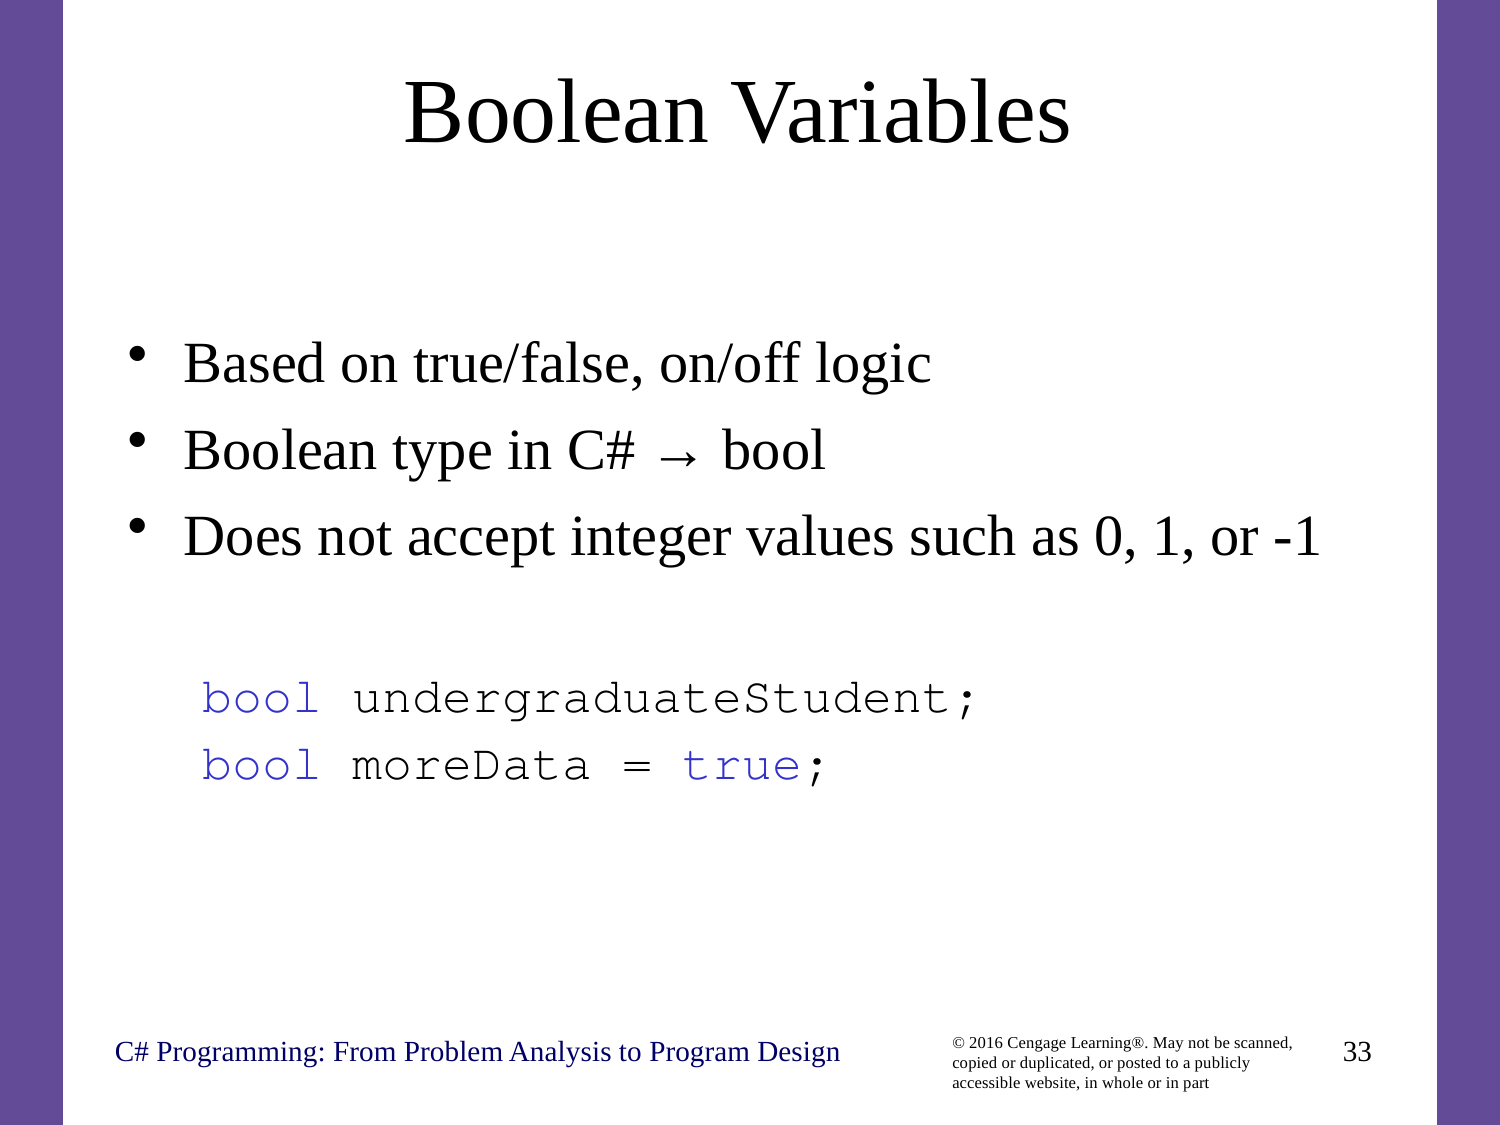

# Boolean Variables
Based on true/false, on/off logic
Boolean type in C# → bool
Does not accept integer values such as 0, 1, or -1
bool undergraduateStudent;
bool moreData = true;

C# Programming: From Problem Analysis to Program Design

33